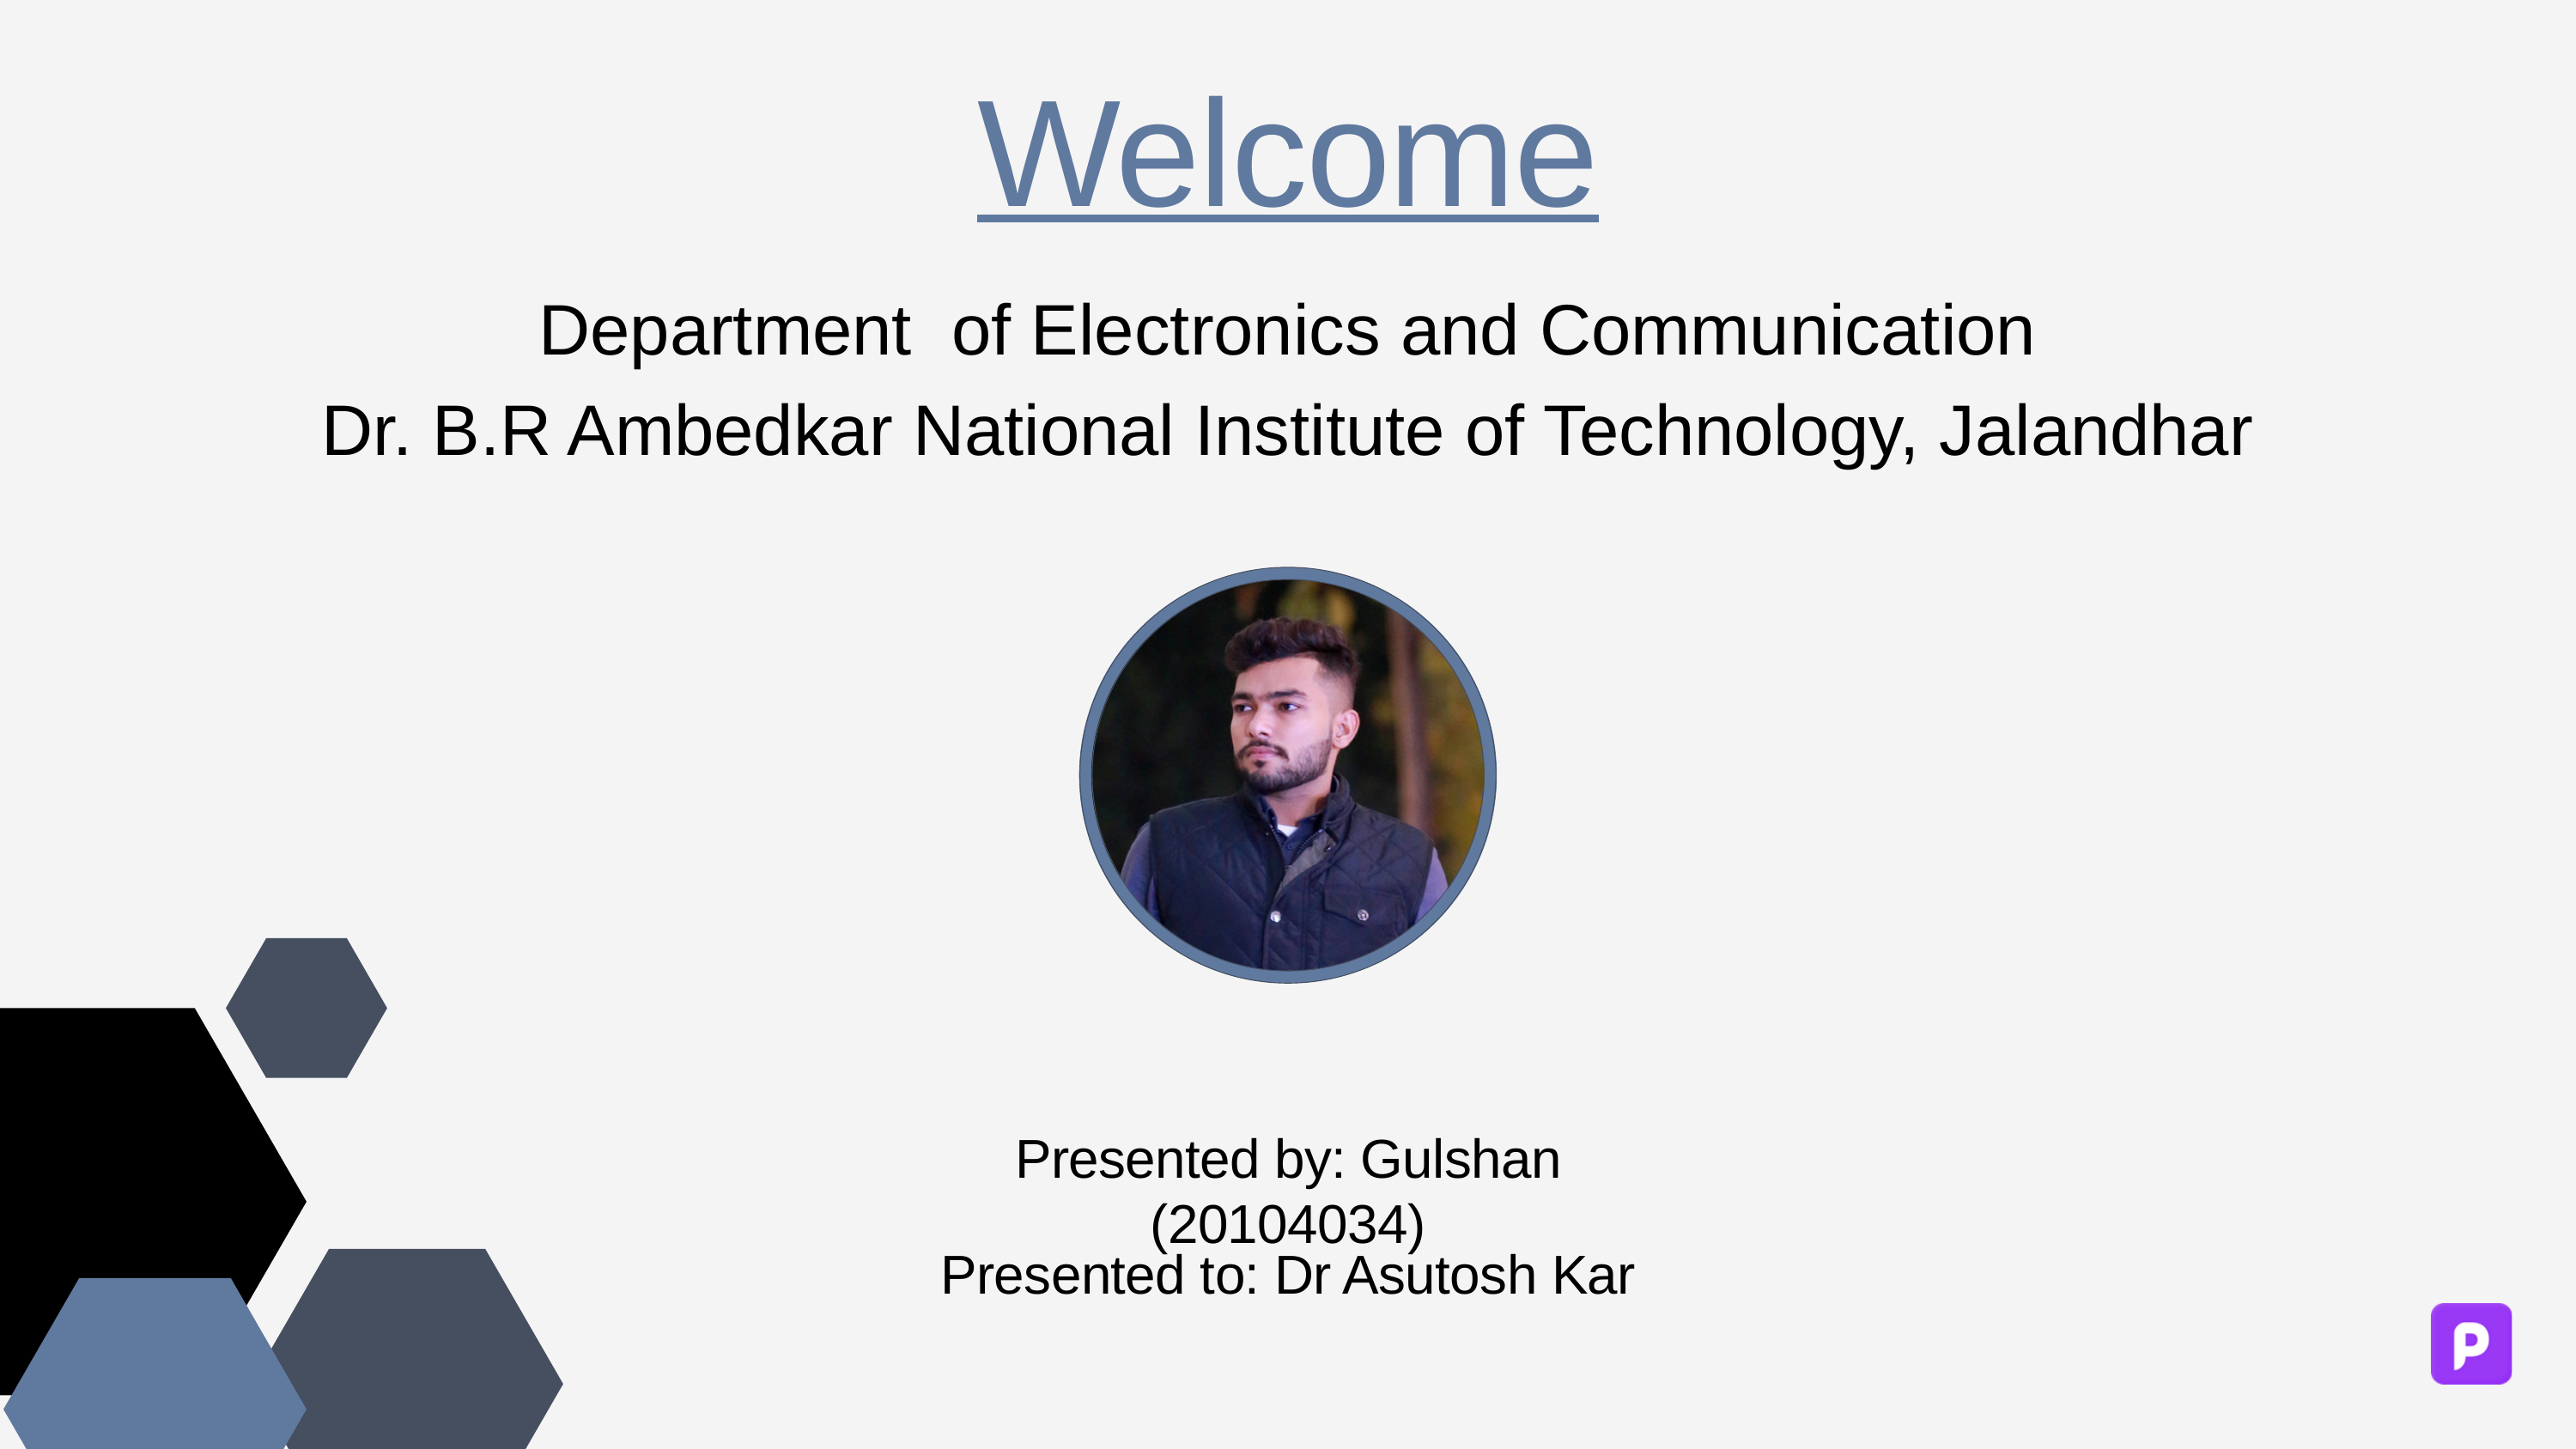

Welcome
Department  of Electronics and Communication
Dr. B.R Ambedkar National Institute of Technology, Jalandhar

Presented by: Gulshan (20104034)
Presented to: Dr Asutosh Kar